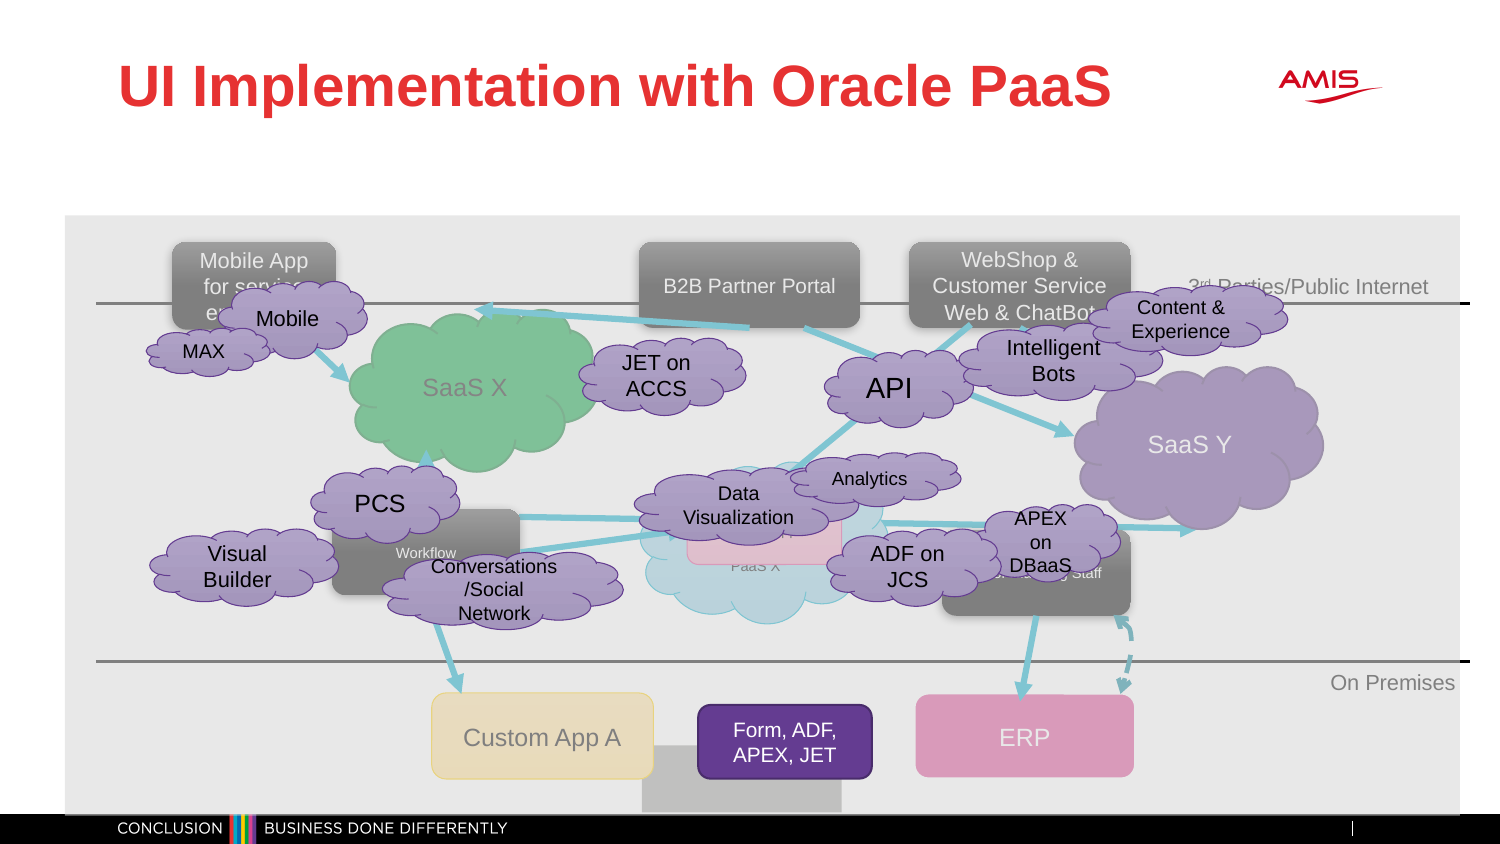

# UI Implementation with Oracle PaaS

Mobile App for service engineers
B2B Partner Portal
WebShop & Customer Service Web & ChatBot
3rd Parties/Public Internet
Mobile
Content & Experience
SaaS X
Intelligent Bots
MAX
JET on ACCS
API
SaaS Y
Analytics

PaaS X
PCS
Data Visualization
Custom App B
APEX on DBaaS
Workflow
Visual Builder
ADF on JCS
UI for Planning Staff
Conversations /Social Network

On Premises
Custom App A
ERP
Form, ADF, APEX, JET